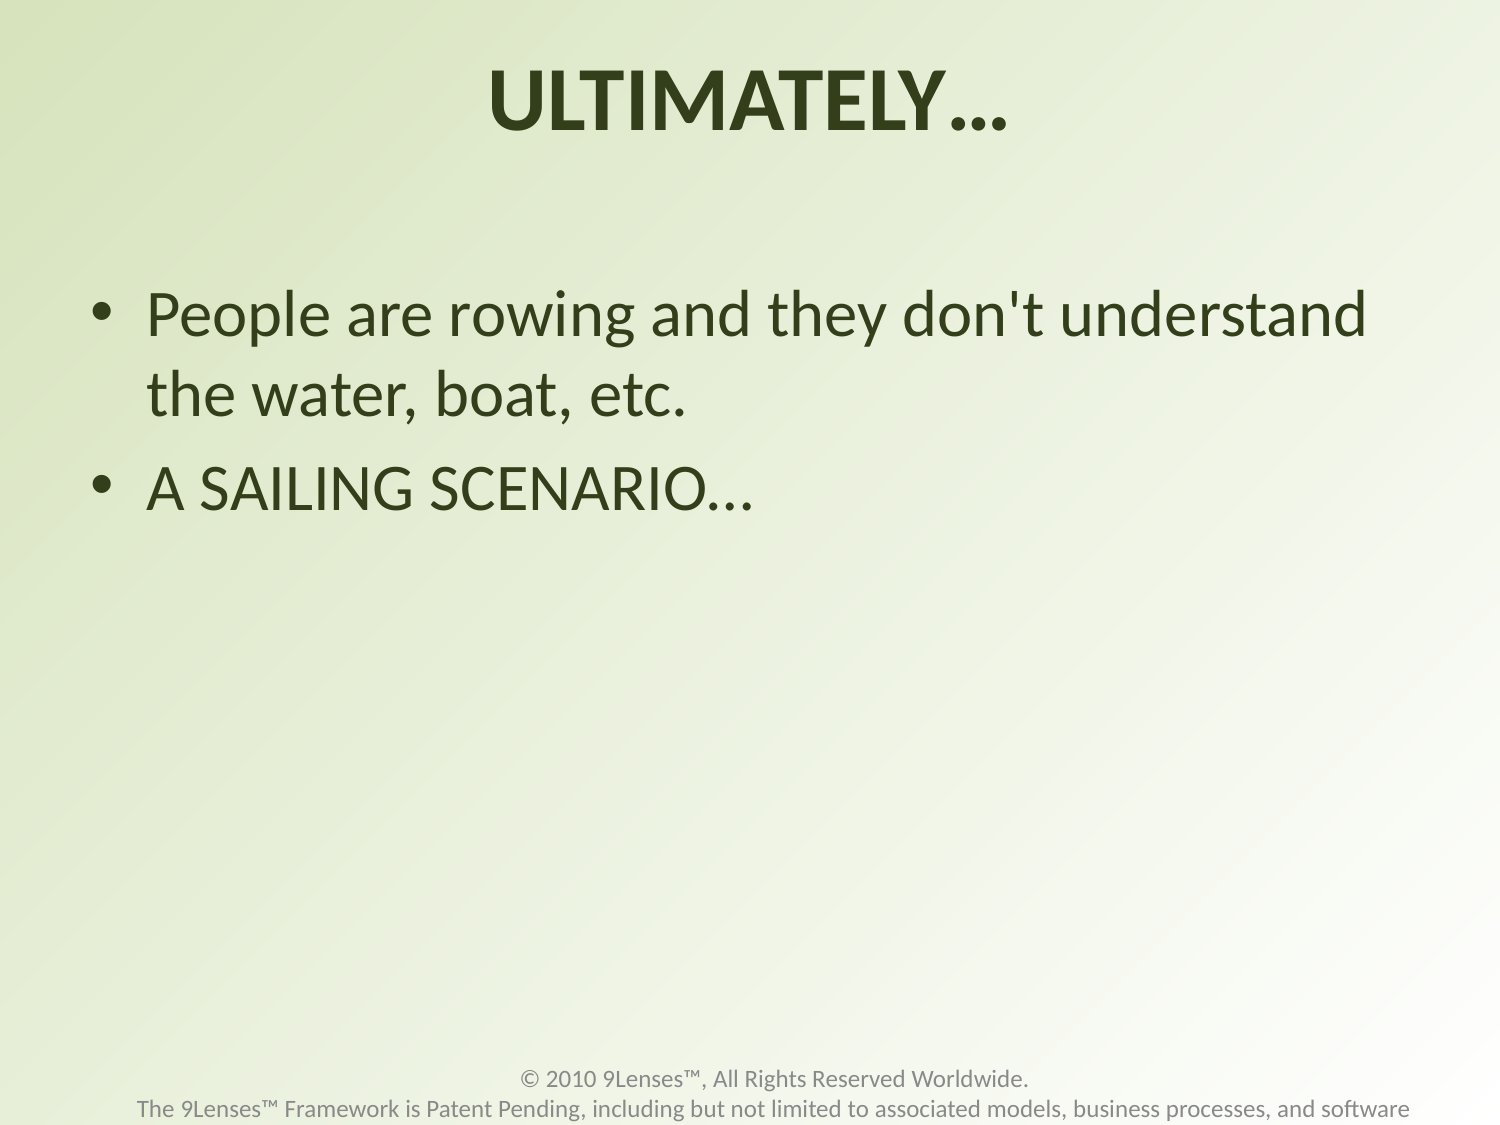

# ULTIMATELY…
People are rowing and they don't understand the water, boat, etc.
A SAILING SCENARIO…